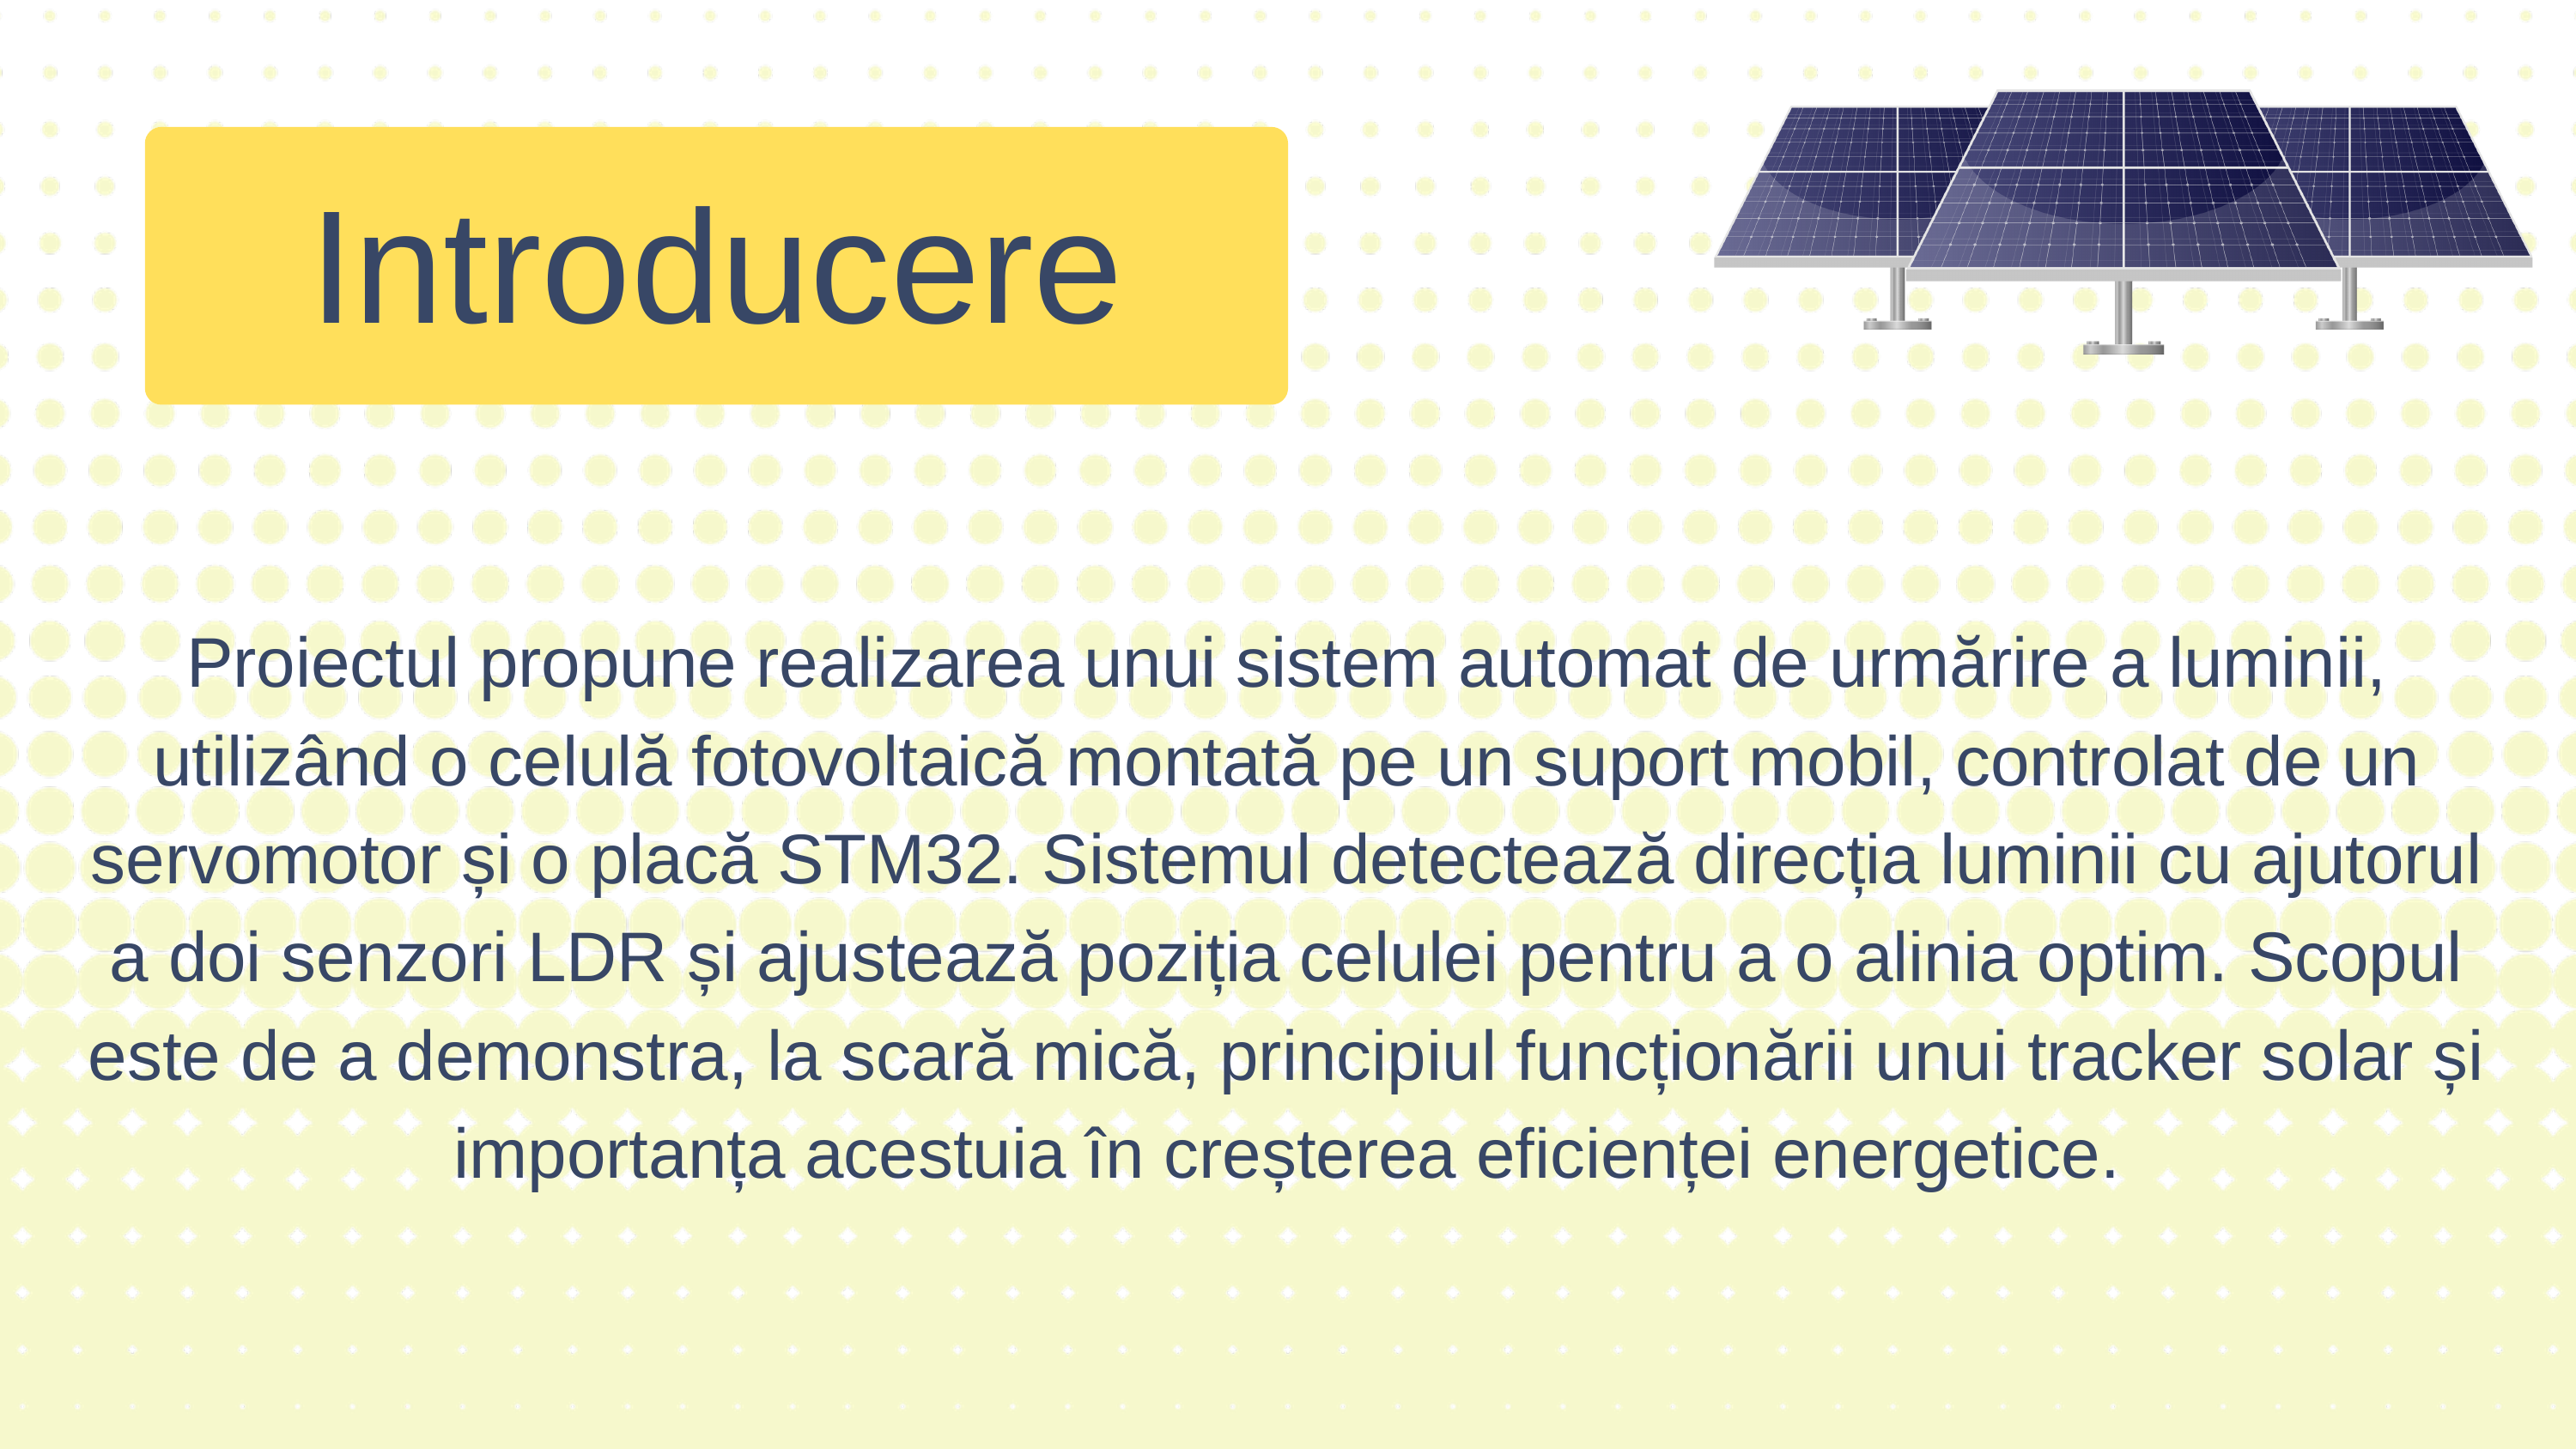

Introducere
Proiectul propune realizarea unui sistem automat de urmărire a luminii, utilizând o celulă fotovoltaică montată pe un suport mobil, controlat de un servomotor și o placă STM32. Sistemul detectează direcția luminii cu ajutorul a doi senzori LDR și ajustează poziția celulei pentru a o alinia optim. Scopul este de a demonstra, la scară mică, principiul funcționării unui tracker solar și importanța acestuia în creșterea eficienței energetice.